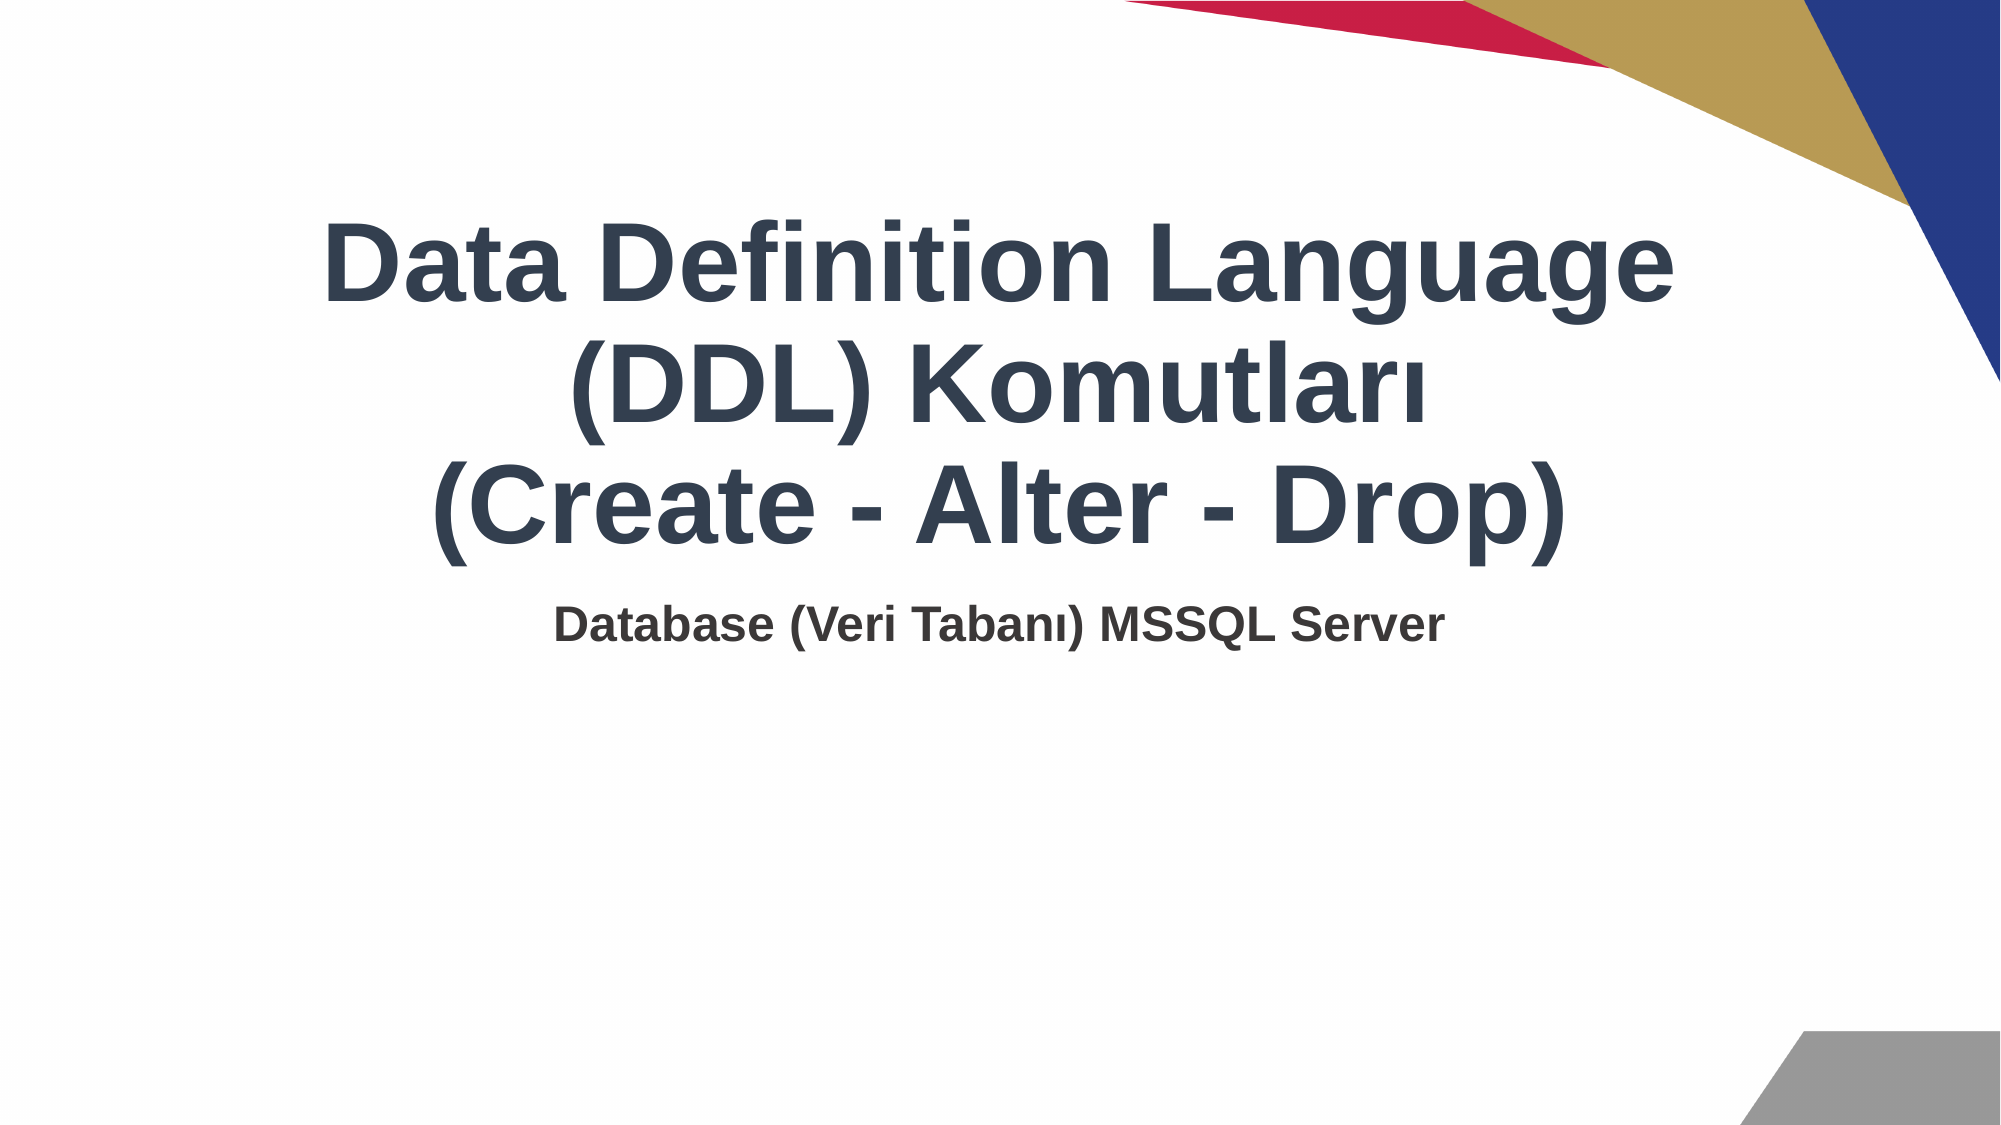

# Data Definition Language (DDL) Komutları (Create - Alter - Drop)
Database (Veri Tabanı) MSSQL Server